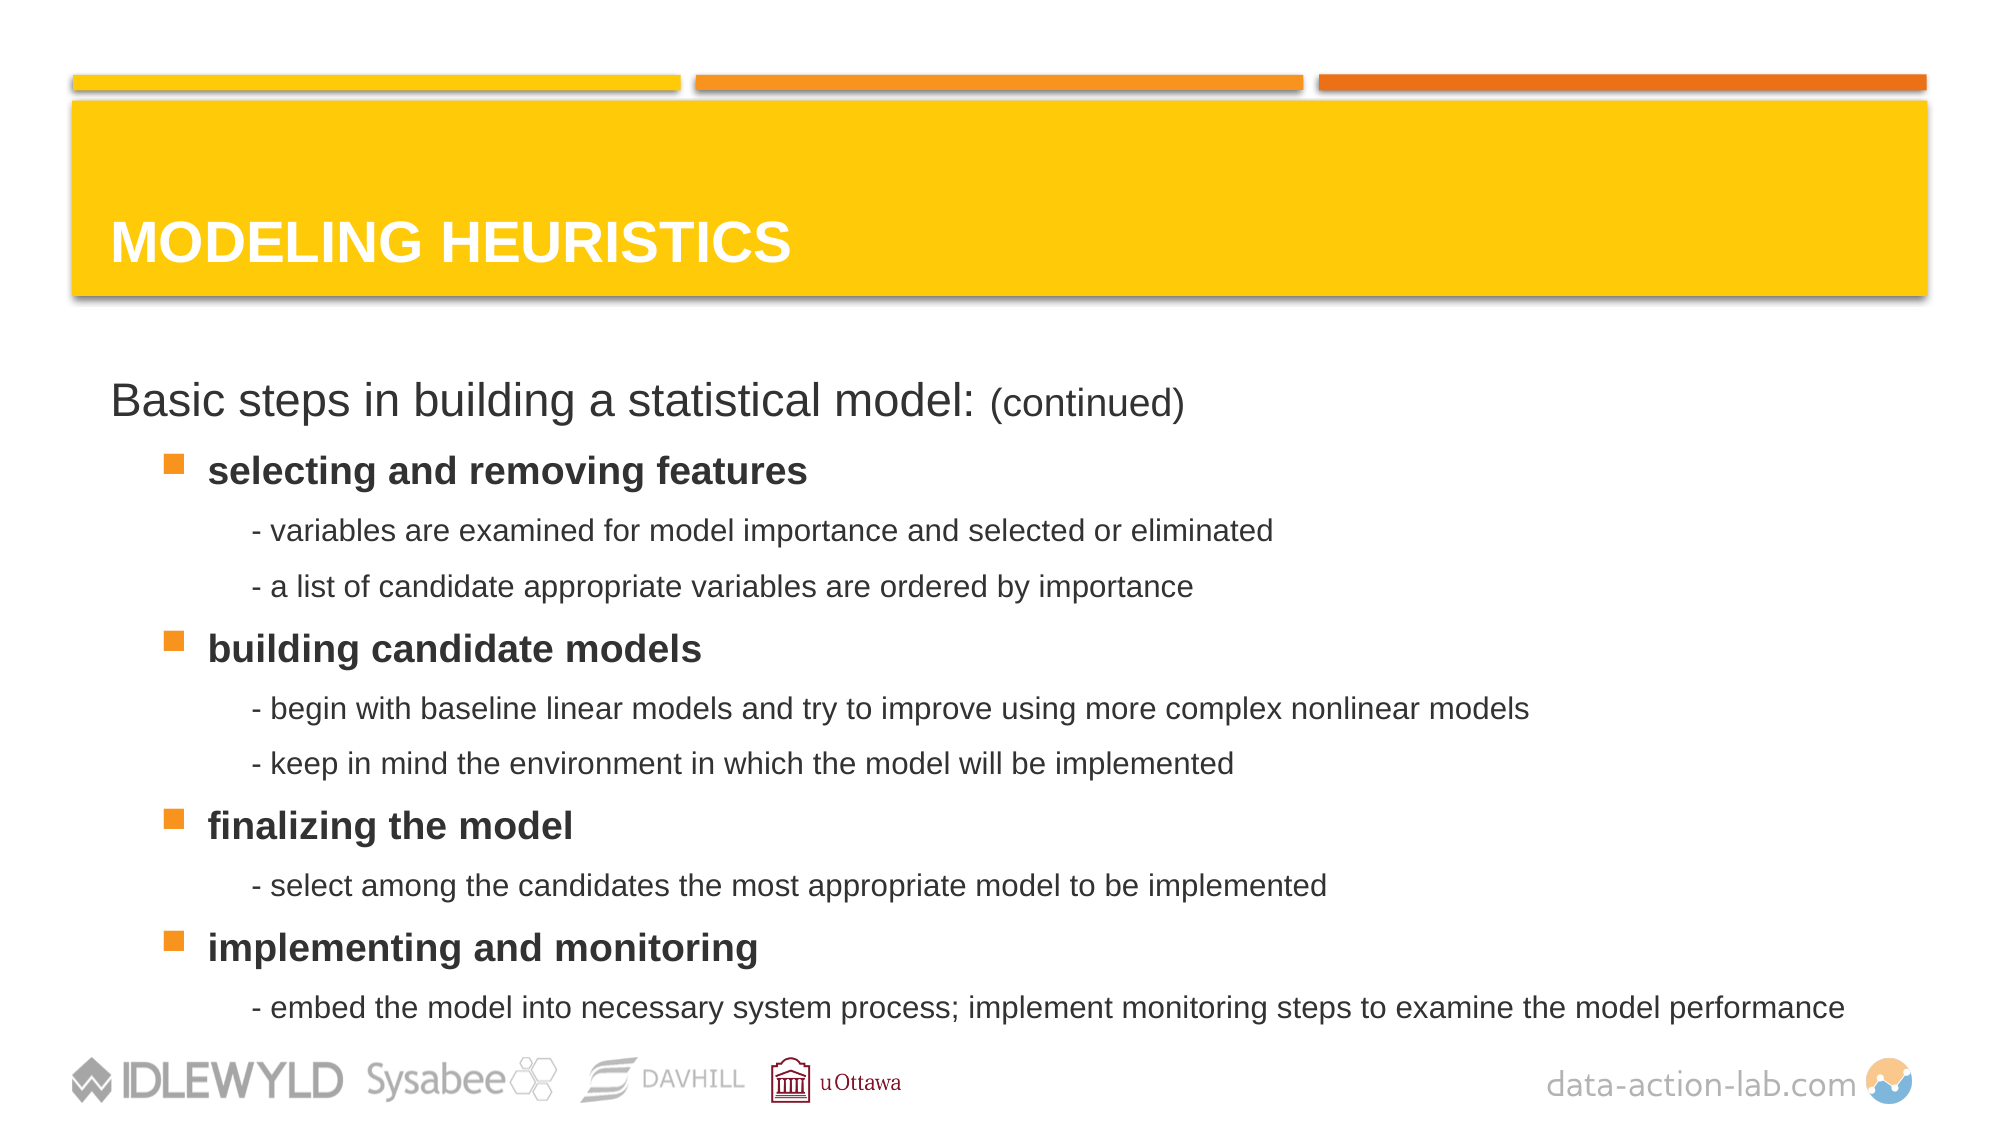

# Modeling HEURISTICS
Basic steps in building a statistical model: (continued)
selecting and removing features
- variables are examined for model importance and selected or eliminated
- a list of candidate appropriate variables are ordered by importance
building candidate models
- begin with baseline linear models and try to improve using more complex nonlinear models
- keep in mind the environment in which the model will be implemented
finalizing the model
- select among the candidates the most appropriate model to be implemented
implementing and monitoring
- embed the model into necessary system process; implement monitoring steps to examine the model performance